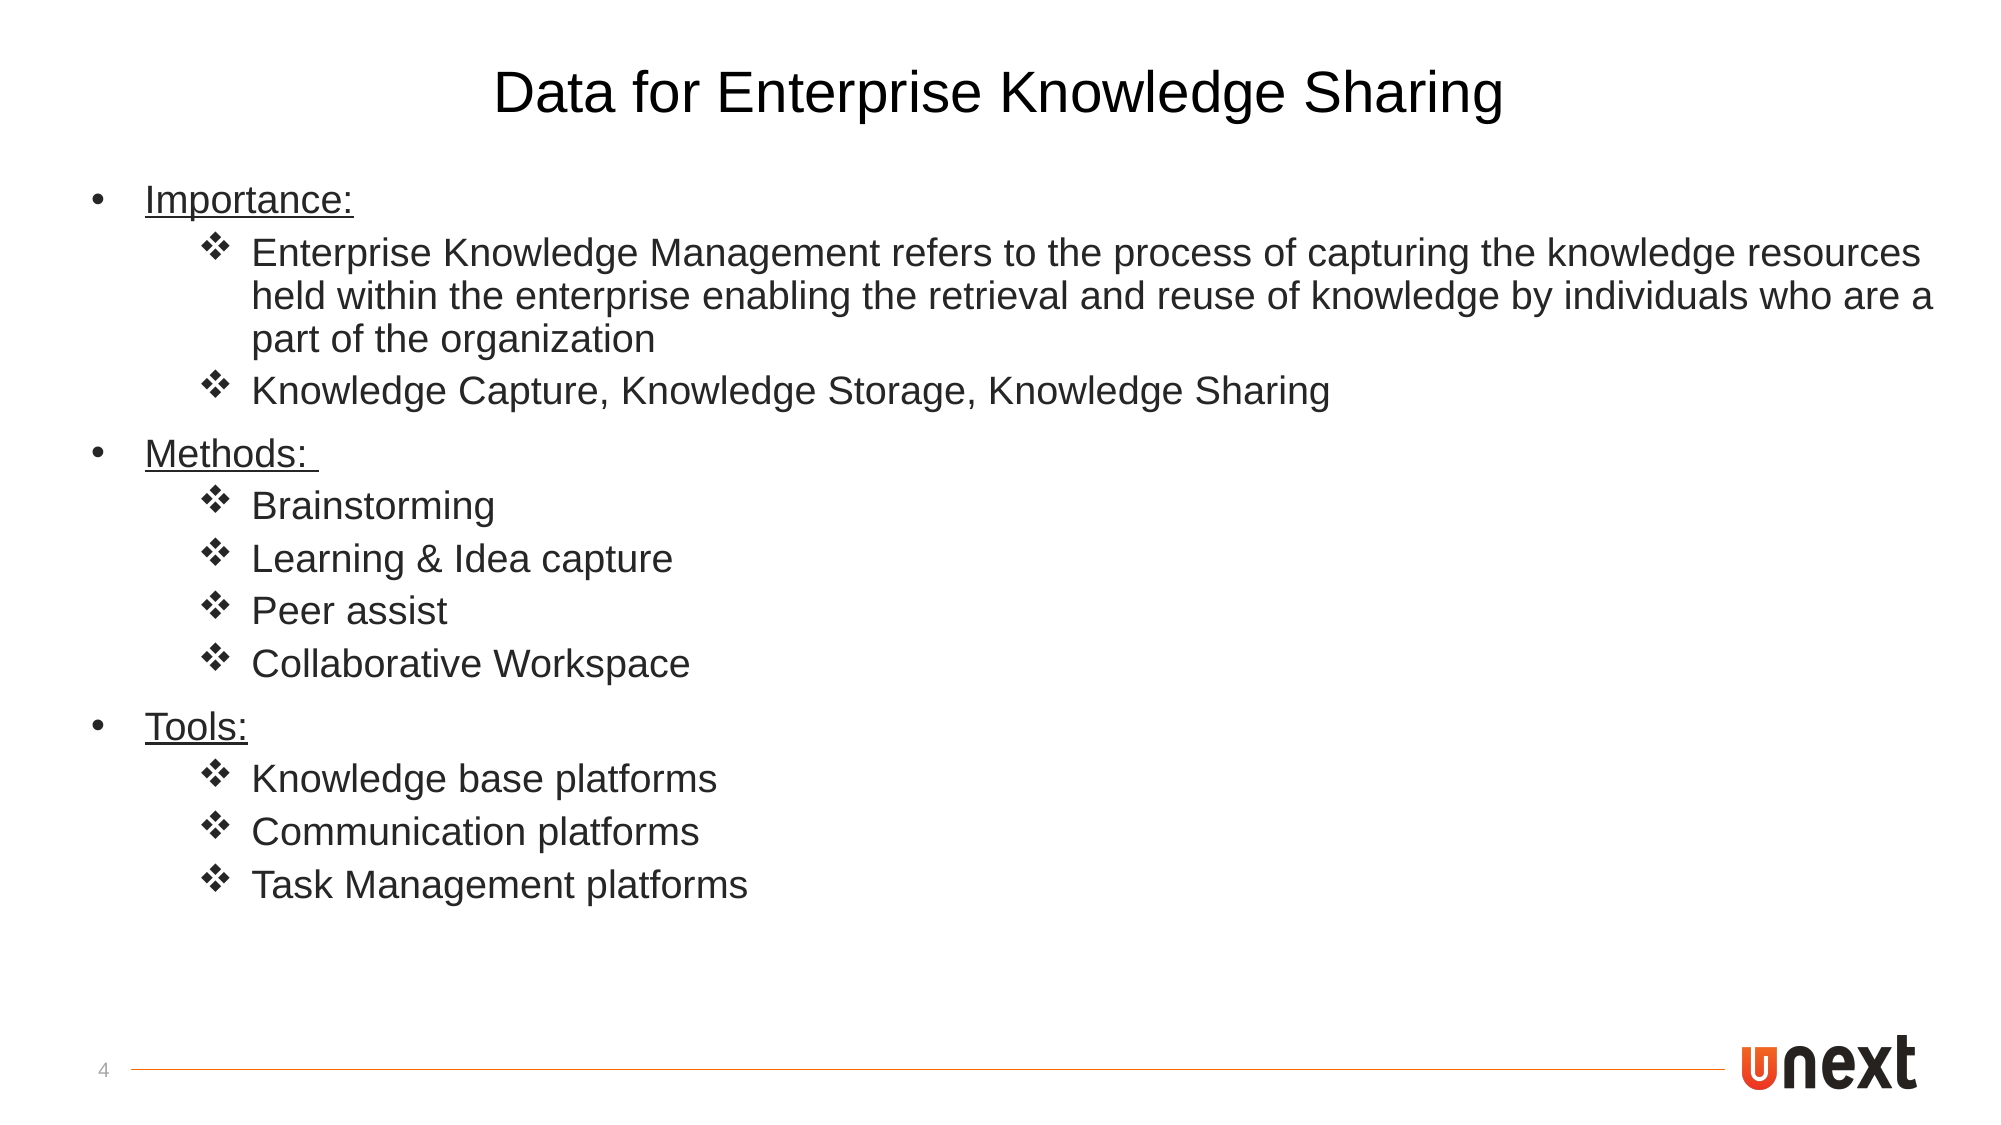

# Data for Enterprise Knowledge Sharing
Importance:
Enterprise Knowledge Management refers to the process of capturing the knowledge resources held within the enterprise enabling the retrieval and reuse of knowledge by individuals who are a part of the organization
Knowledge Capture, Knowledge Storage, Knowledge Sharing
Methods:
Brainstorming
Learning & Idea capture
Peer assist
Collaborative Workspace
Tools:
Knowledge base platforms
Communication platforms
Task Management platforms
4